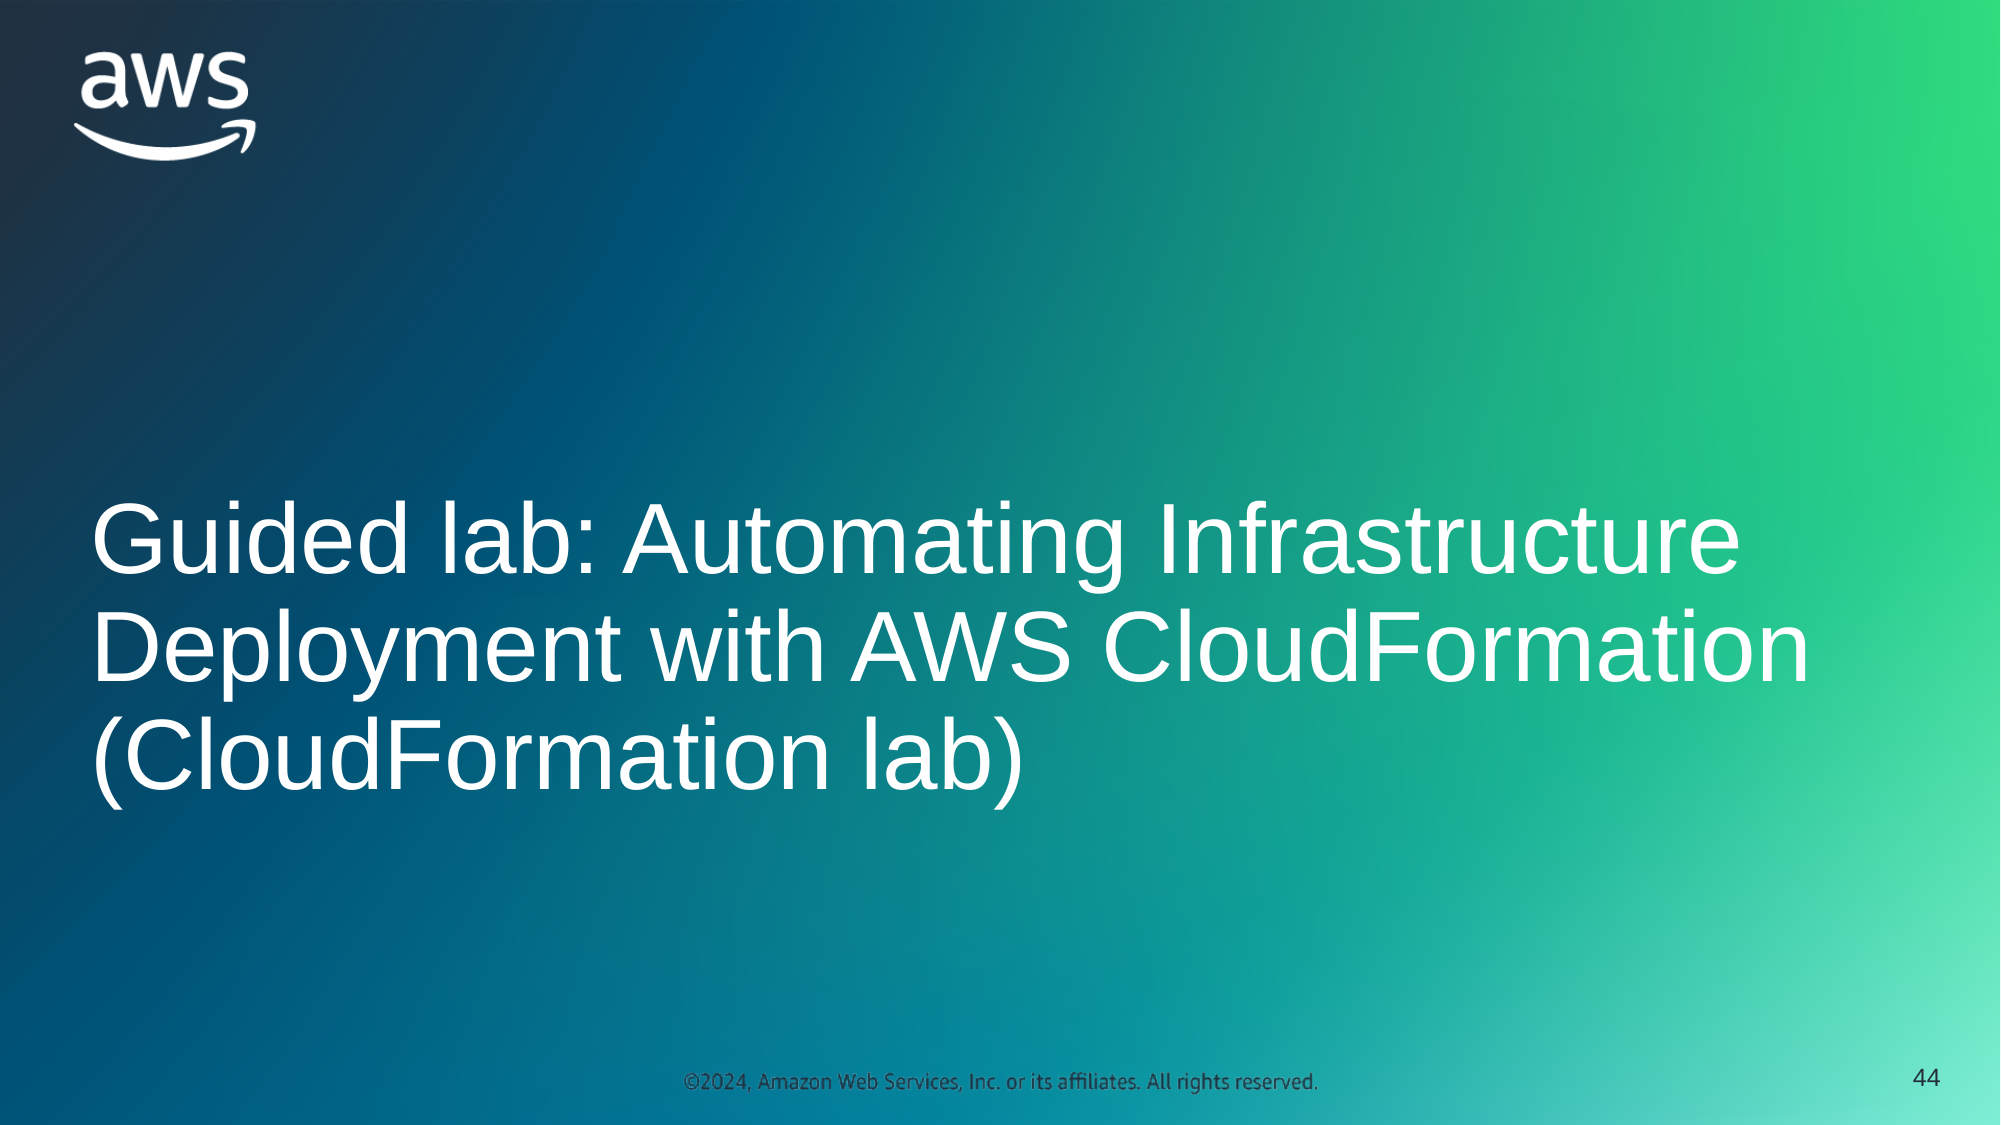

# Guided lab: Automating Infrastructure Deployment with AWS CloudFormation (CloudFormation lab)
44